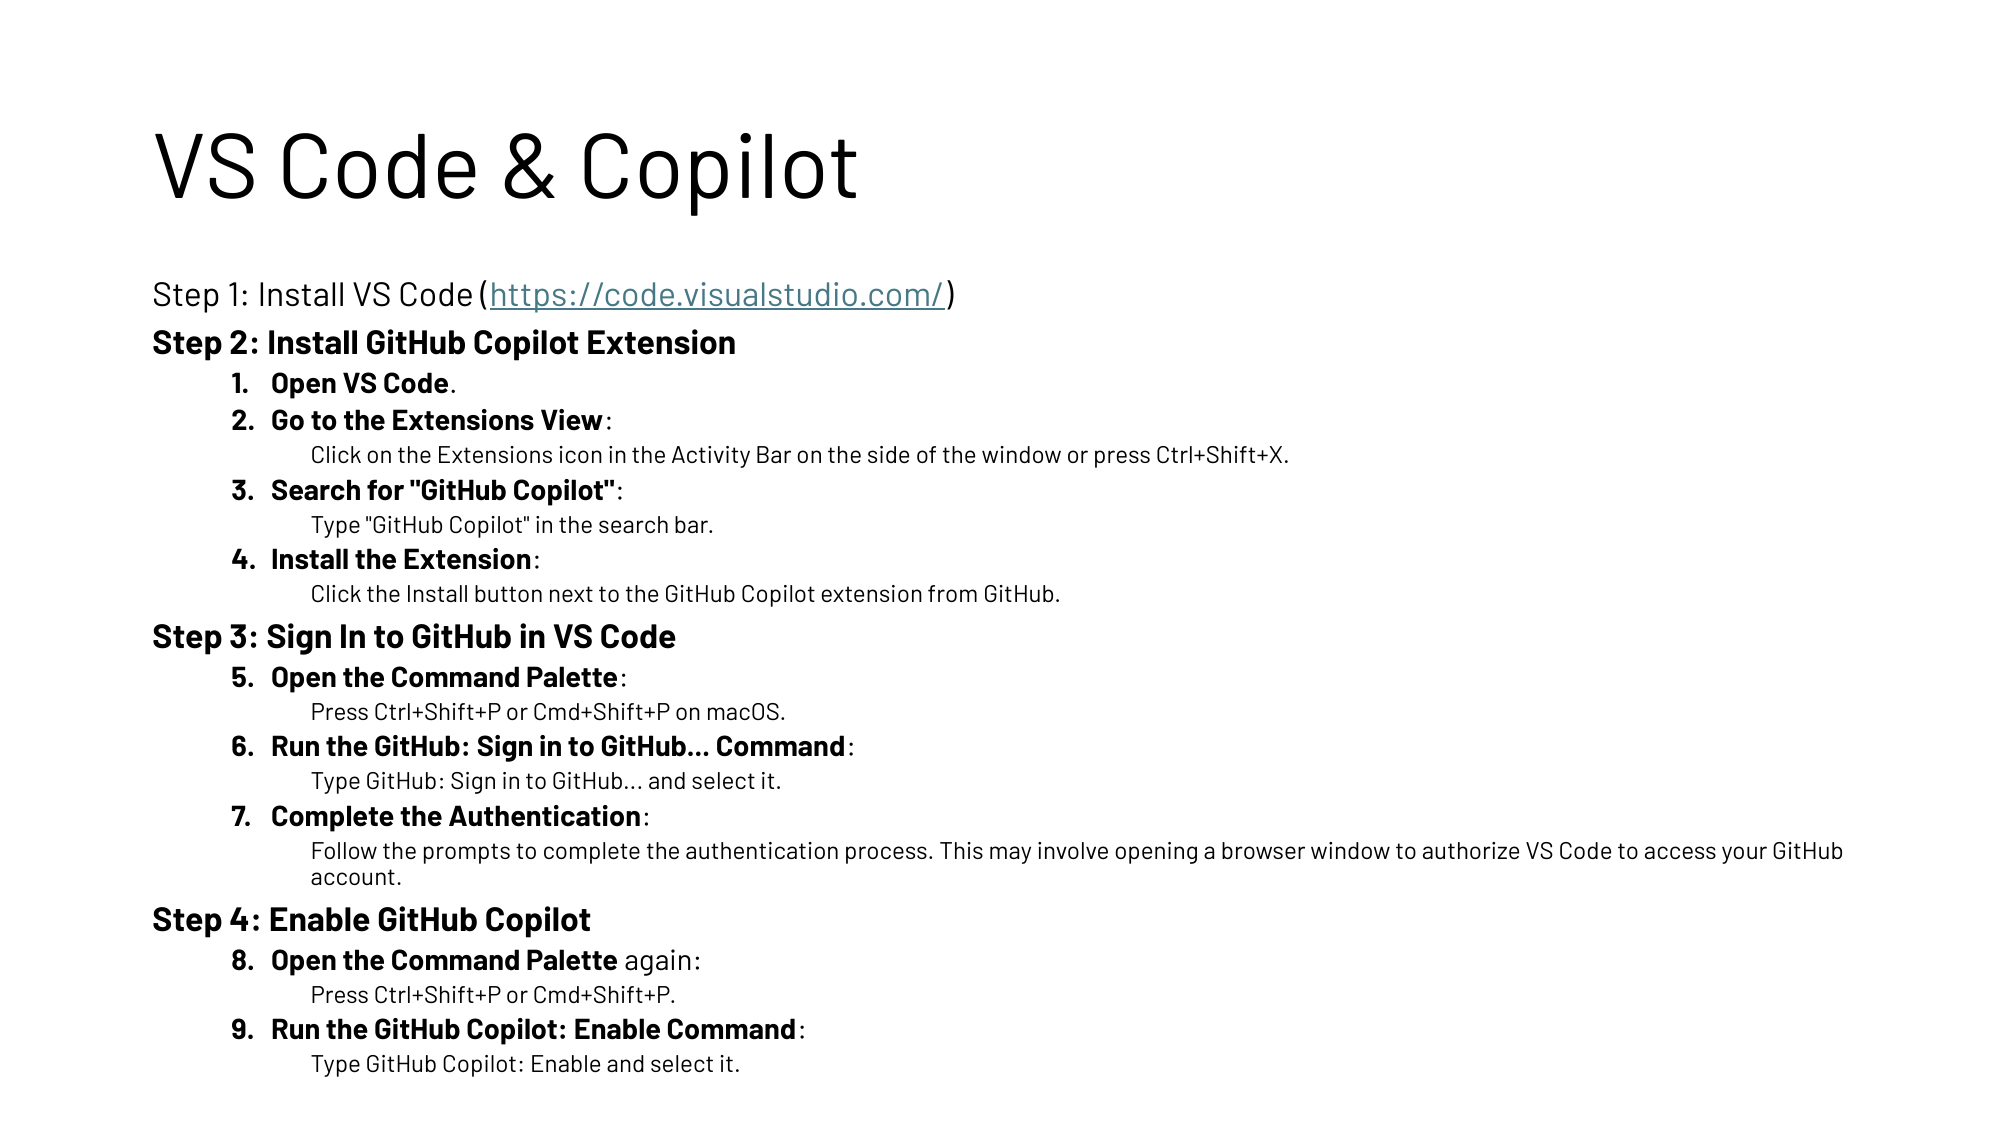

# VS Code & Copilot

Step 1: Install VS Code (https://code.visualstudio.com/)
Step 2: Install GitHub Copilot Extension
Open VS Code.
Go to the Extensions View:
Click on the Extensions icon in the Activity Bar on the side of the window or press Ctrl+Shift+X.
Search for "GitHub Copilot":
Type "GitHub Copilot" in the search bar.
Install the Extension:
Click the Install button next to the GitHub Copilot extension from GitHub.
Step 3: Sign In to GitHub in VS Code
Open the Command Palette:
Press Ctrl+Shift+P or Cmd+Shift+P on macOS.
Run the GitHub: Sign in to GitHub... Command:
Type GitHub: Sign in to GitHub... and select it.
Complete the Authentication:
Follow the prompts to complete the authentication process. This may involve opening a browser window to authorize VS Code to access your GitHub account.
Step 4: Enable GitHub Copilot
Open the Command Palette again:
Press Ctrl+Shift+P or Cmd+Shift+P.
Run the GitHub Copilot: Enable Command:
Type GitHub Copilot: Enable and select it.